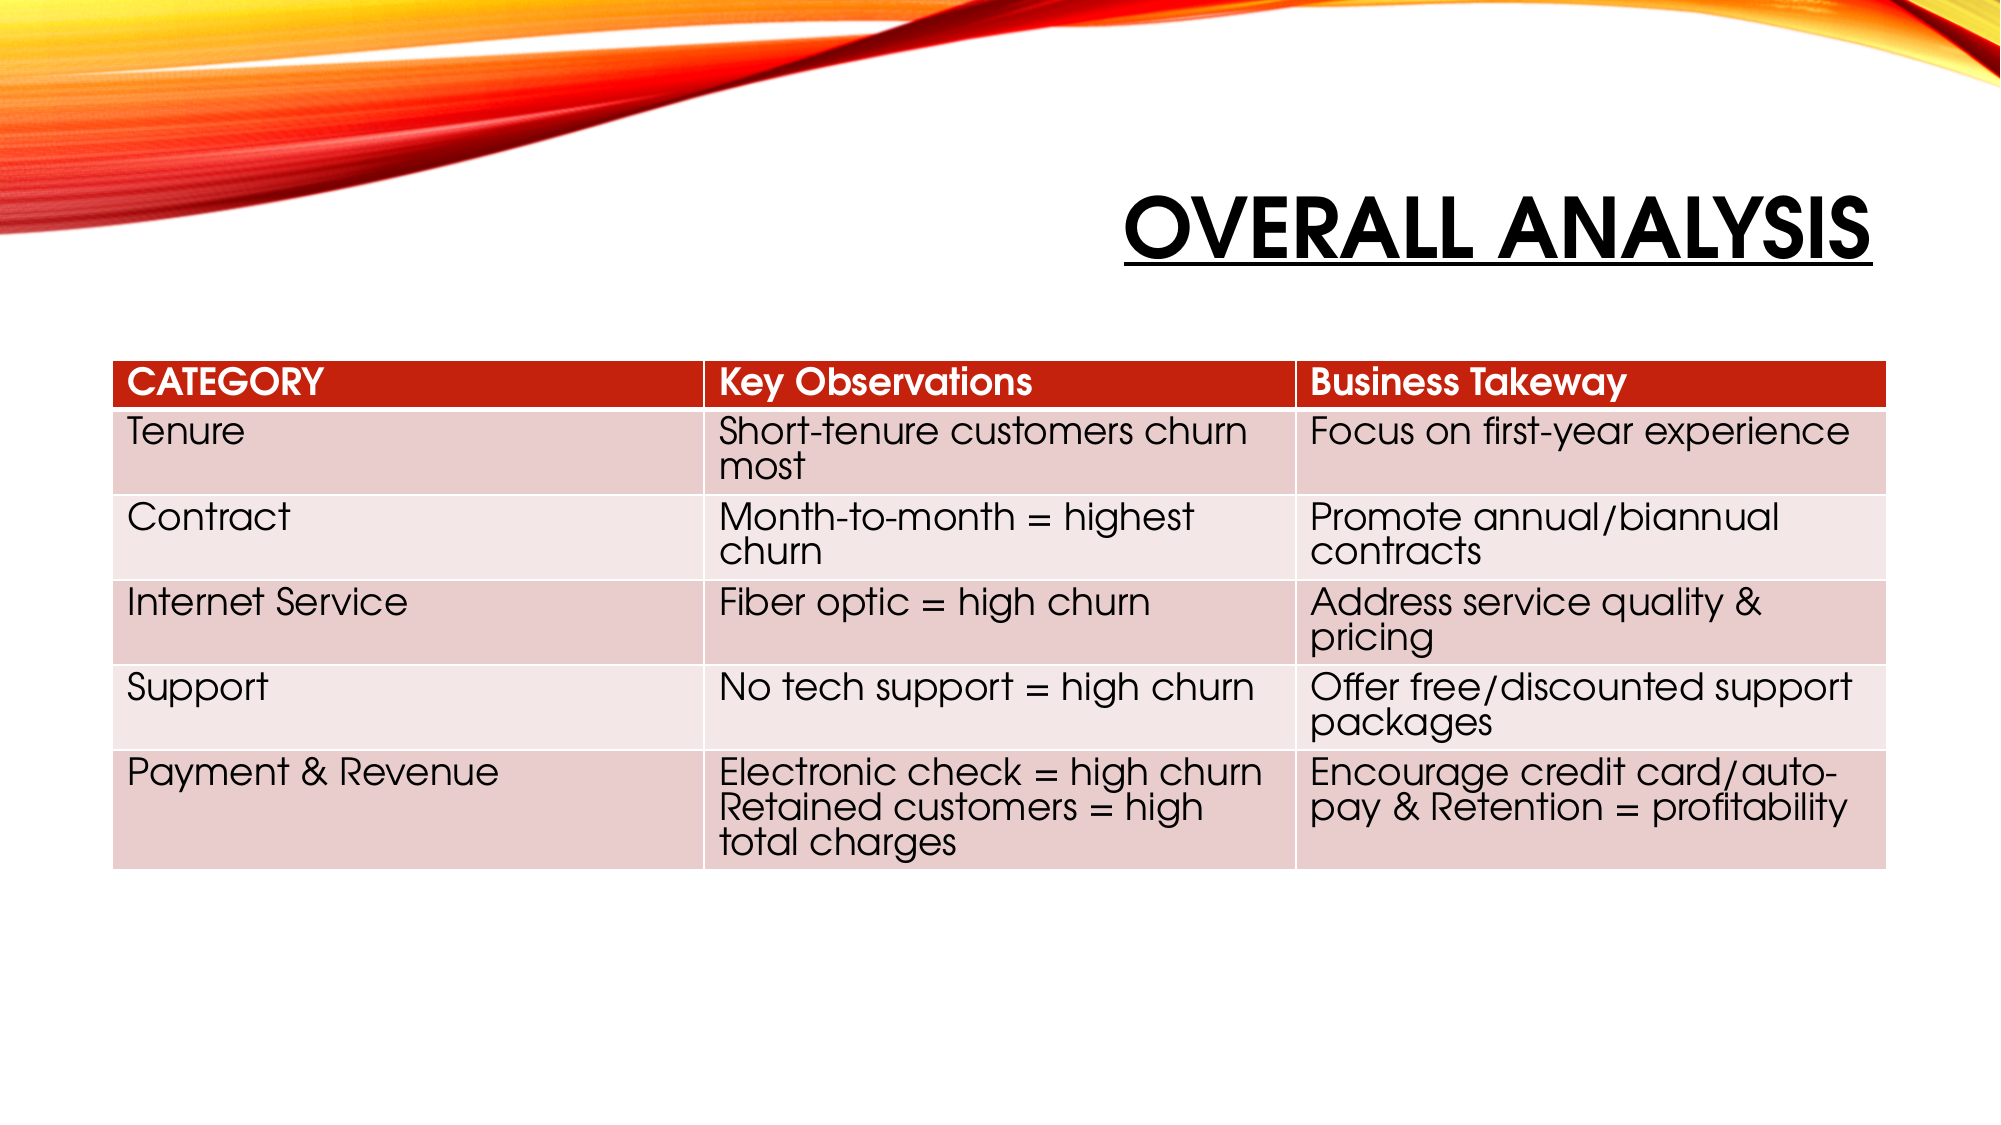

# Overall Analysis
| CATEGORY | Key Observations | Business Takeway |
| --- | --- | --- |
| Tenure | Short-tenure customers churn most | Focus on first-year experience |
| Contract | Month-to-month = highest churn | Promote annual/biannual contracts |
| Internet Service | Fiber optic = high churn | Address service quality & pricing |
| Support | No tech support = high churn | Offer free/discounted support packages |
| Payment & Revenue | Electronic check = high churn Retained customers = high total charges | Encourage credit card/auto-pay & Retention = profitability |